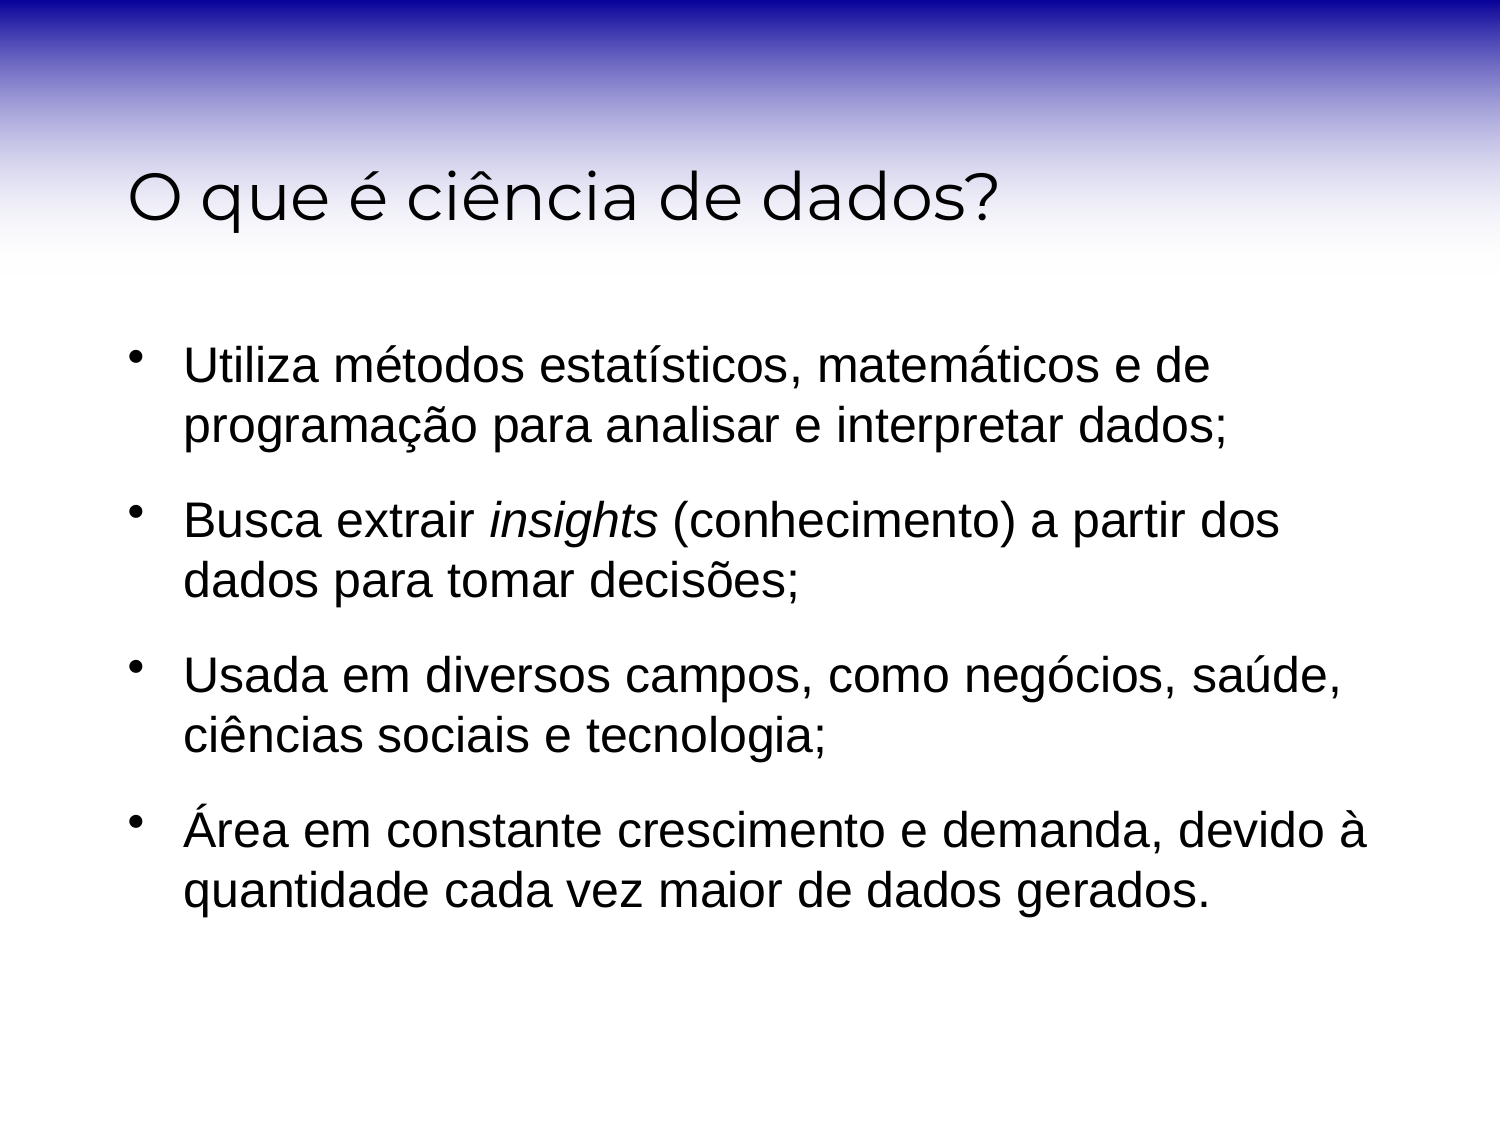

# O que é ciência de dados?
Utiliza métodos estatísticos, matemáticos e de programação para analisar e interpretar dados;
Busca extrair insights (conhecimento) a partir dos dados para tomar decisões;
Usada em diversos campos, como negócios, saúde, ciências sociais e tecnologia;
Área em constante crescimento e demanda, devido à quantidade cada vez maior de dados gerados.